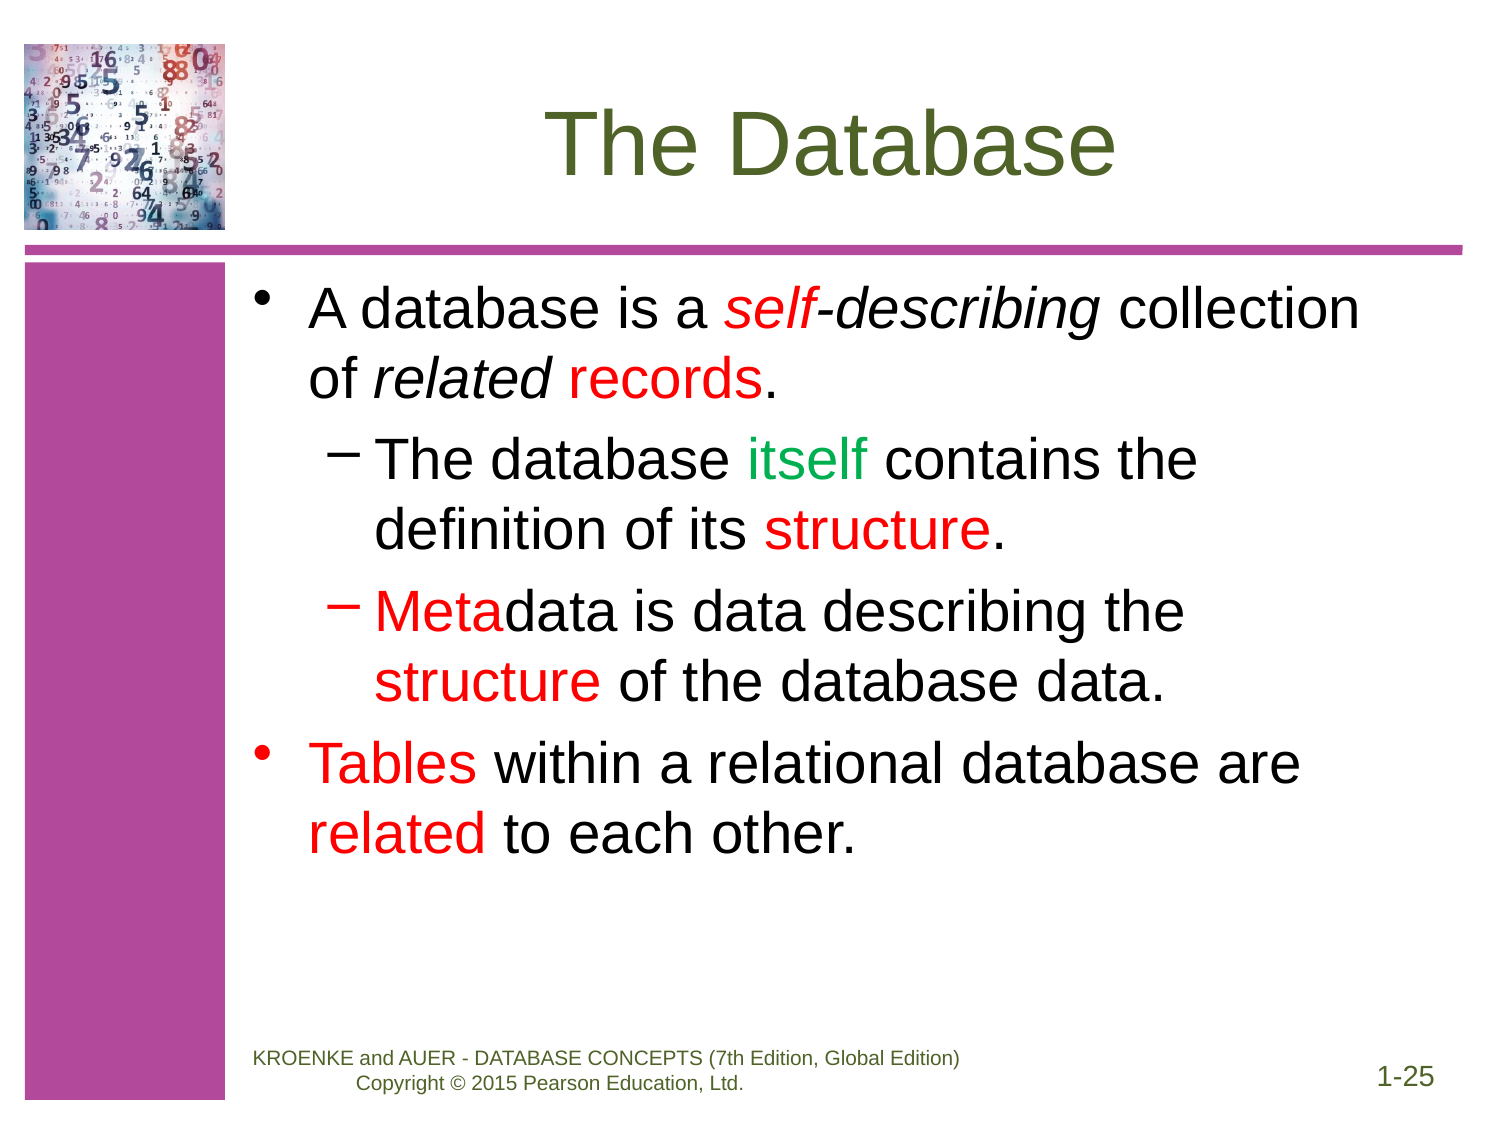

# The Database
A database is a self-describing collection of related records.
The database itself contains the definition of its structure.
Metadata is data describing the structure of the database data.
Tables within a relational database are related to each other.
KROENKE and AUER - DATABASE CONCEPTS (7th Edition, Global Edition)                                      Copyright © 2015 Pearson Education, Ltd.
1-25